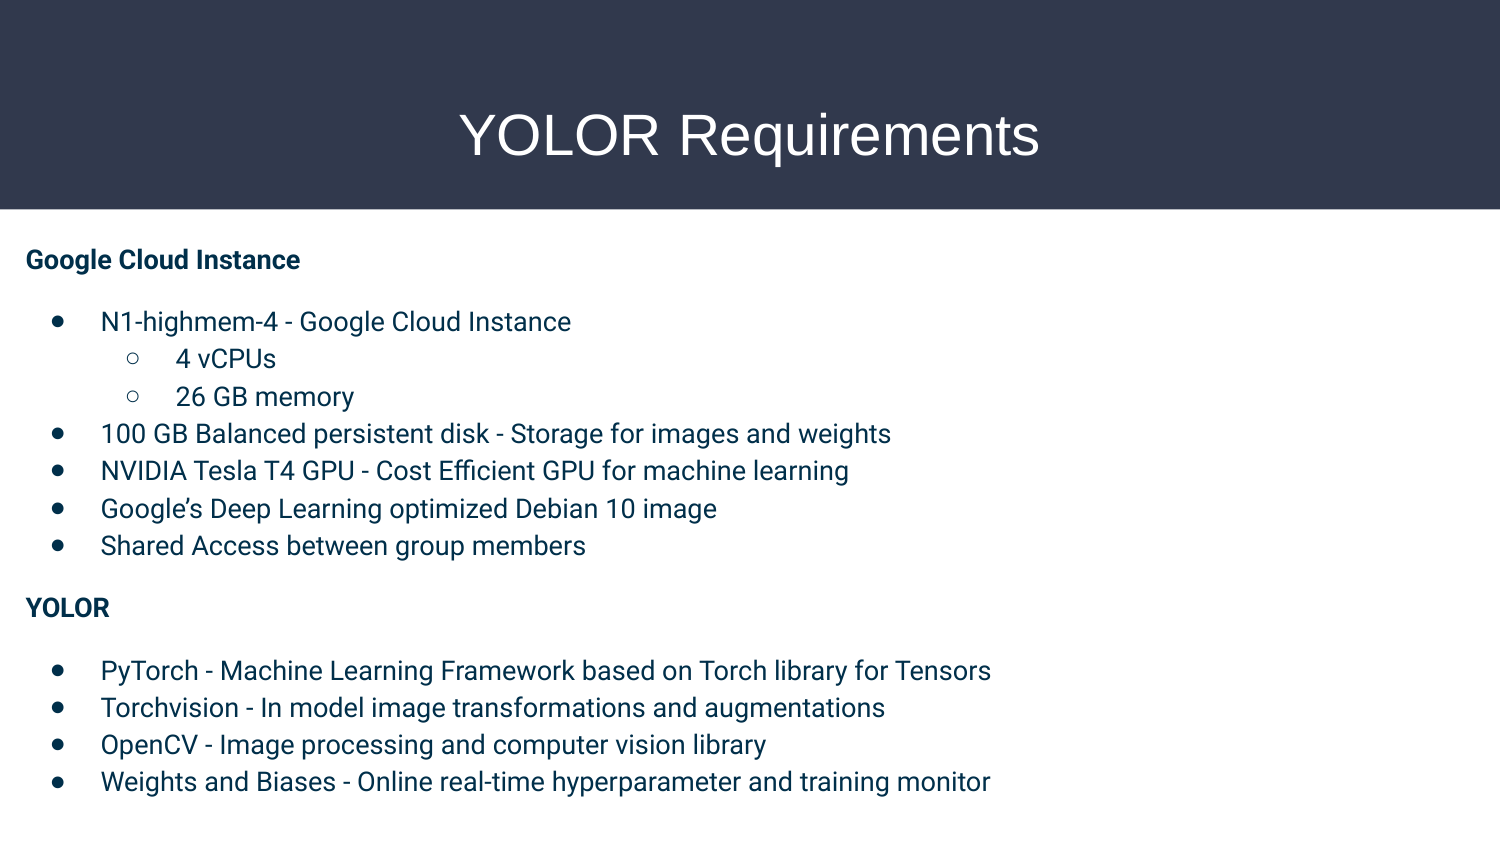

# YOLOR Requirements
Google Cloud Instance
N1-highmem-4 - Google Cloud Instance
4 vCPUs
26 GB memory
100 GB Balanced persistent disk - Storage for images and weights
NVIDIA Tesla T4 GPU - Cost Efficient GPU for machine learning
Google’s Deep Learning optimized Debian 10 image
Shared Access between group members
YOLOR
PyTorch - Machine Learning Framework based on Torch library for Tensors
Torchvision - In model image transformations and augmentations
OpenCV - Image processing and computer vision library
Weights and Biases - Online real-time hyperparameter and training monitor